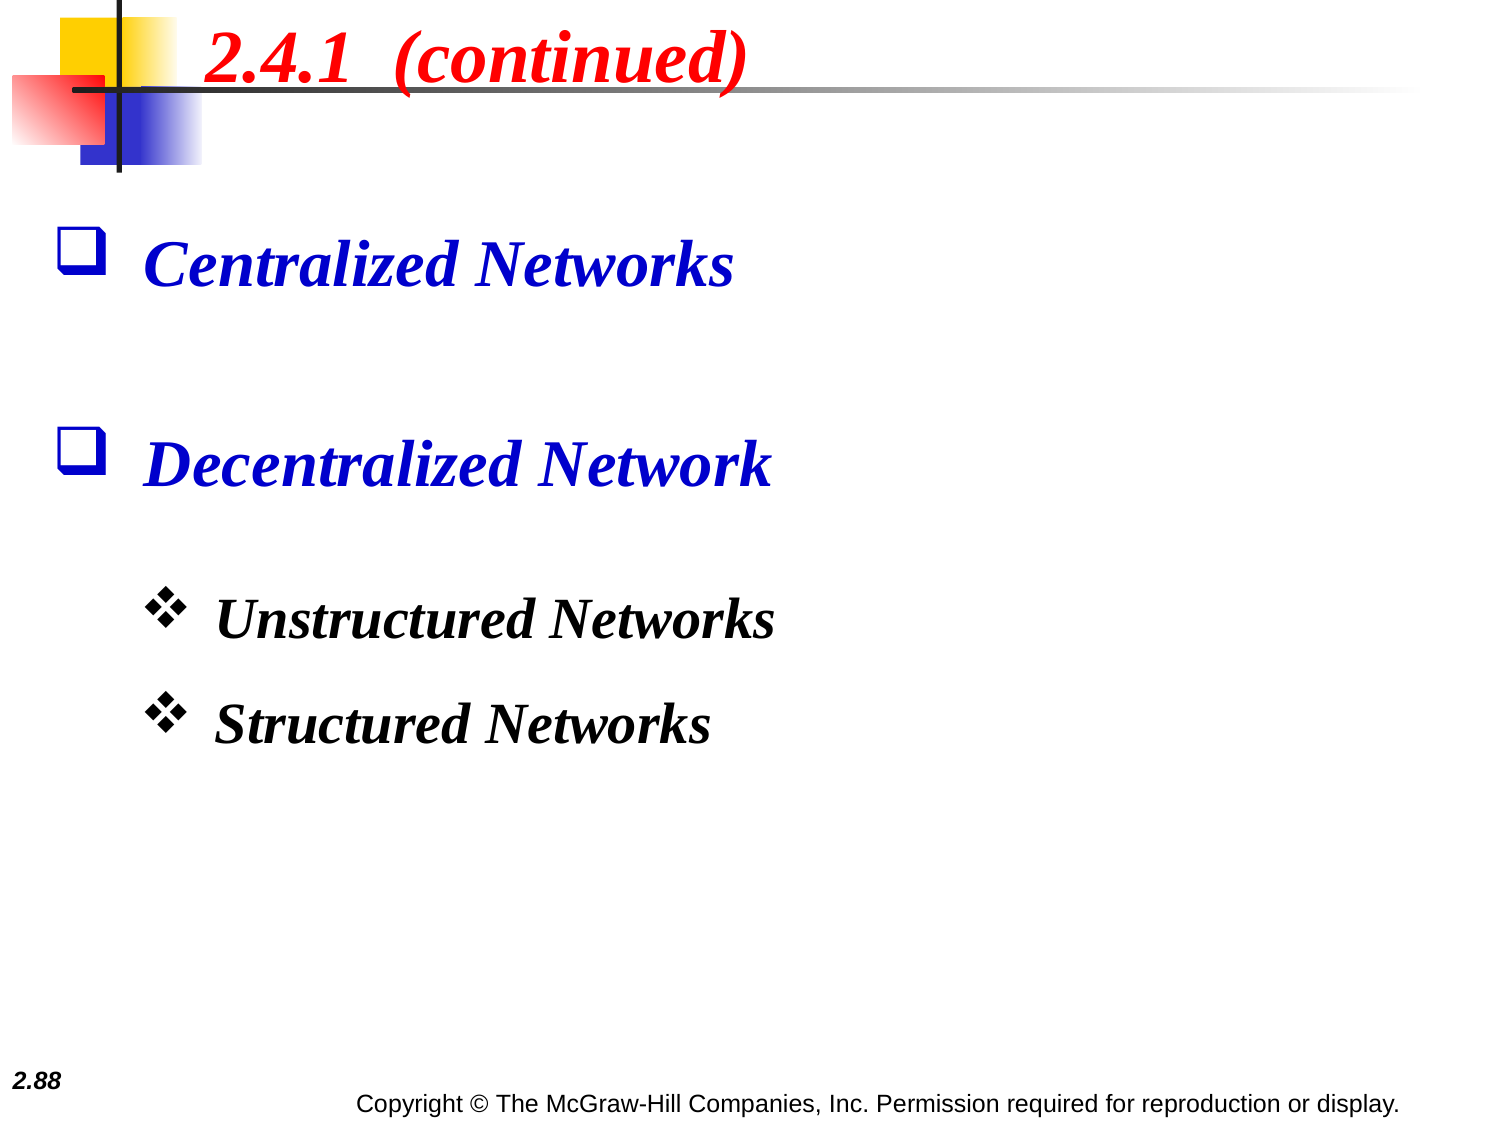

2.4.1  (continued)

 Centralized Networks
 Decentralized Network
Unstructured Networks
Structured Networks
2.88